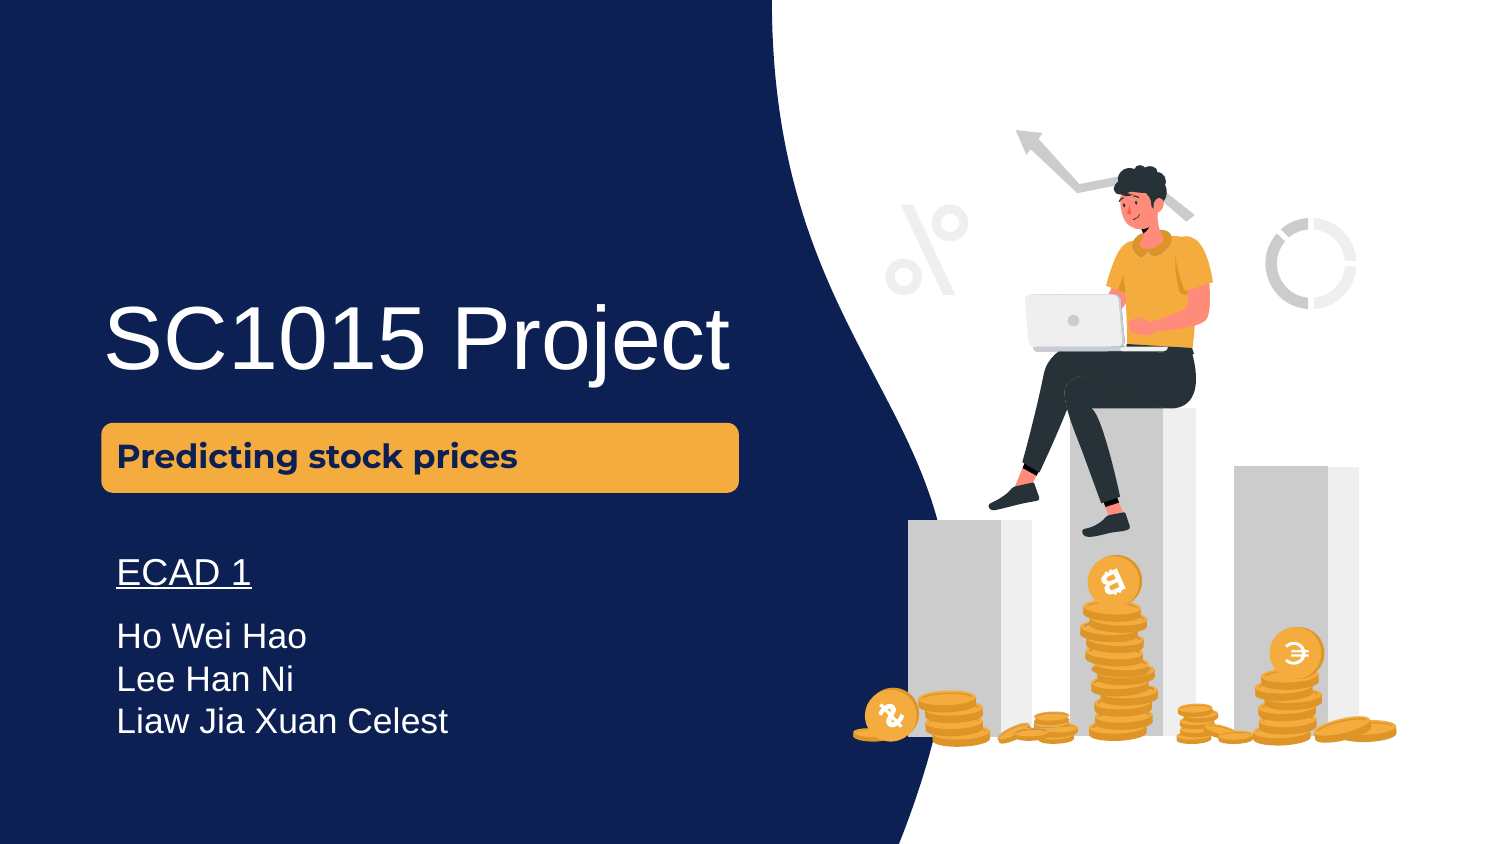

# SC1015 Project

Predicting stock prices
ECAD 1
Ho Wei Hao
Lee Han Ni
Liaw Jia Xuan Celest